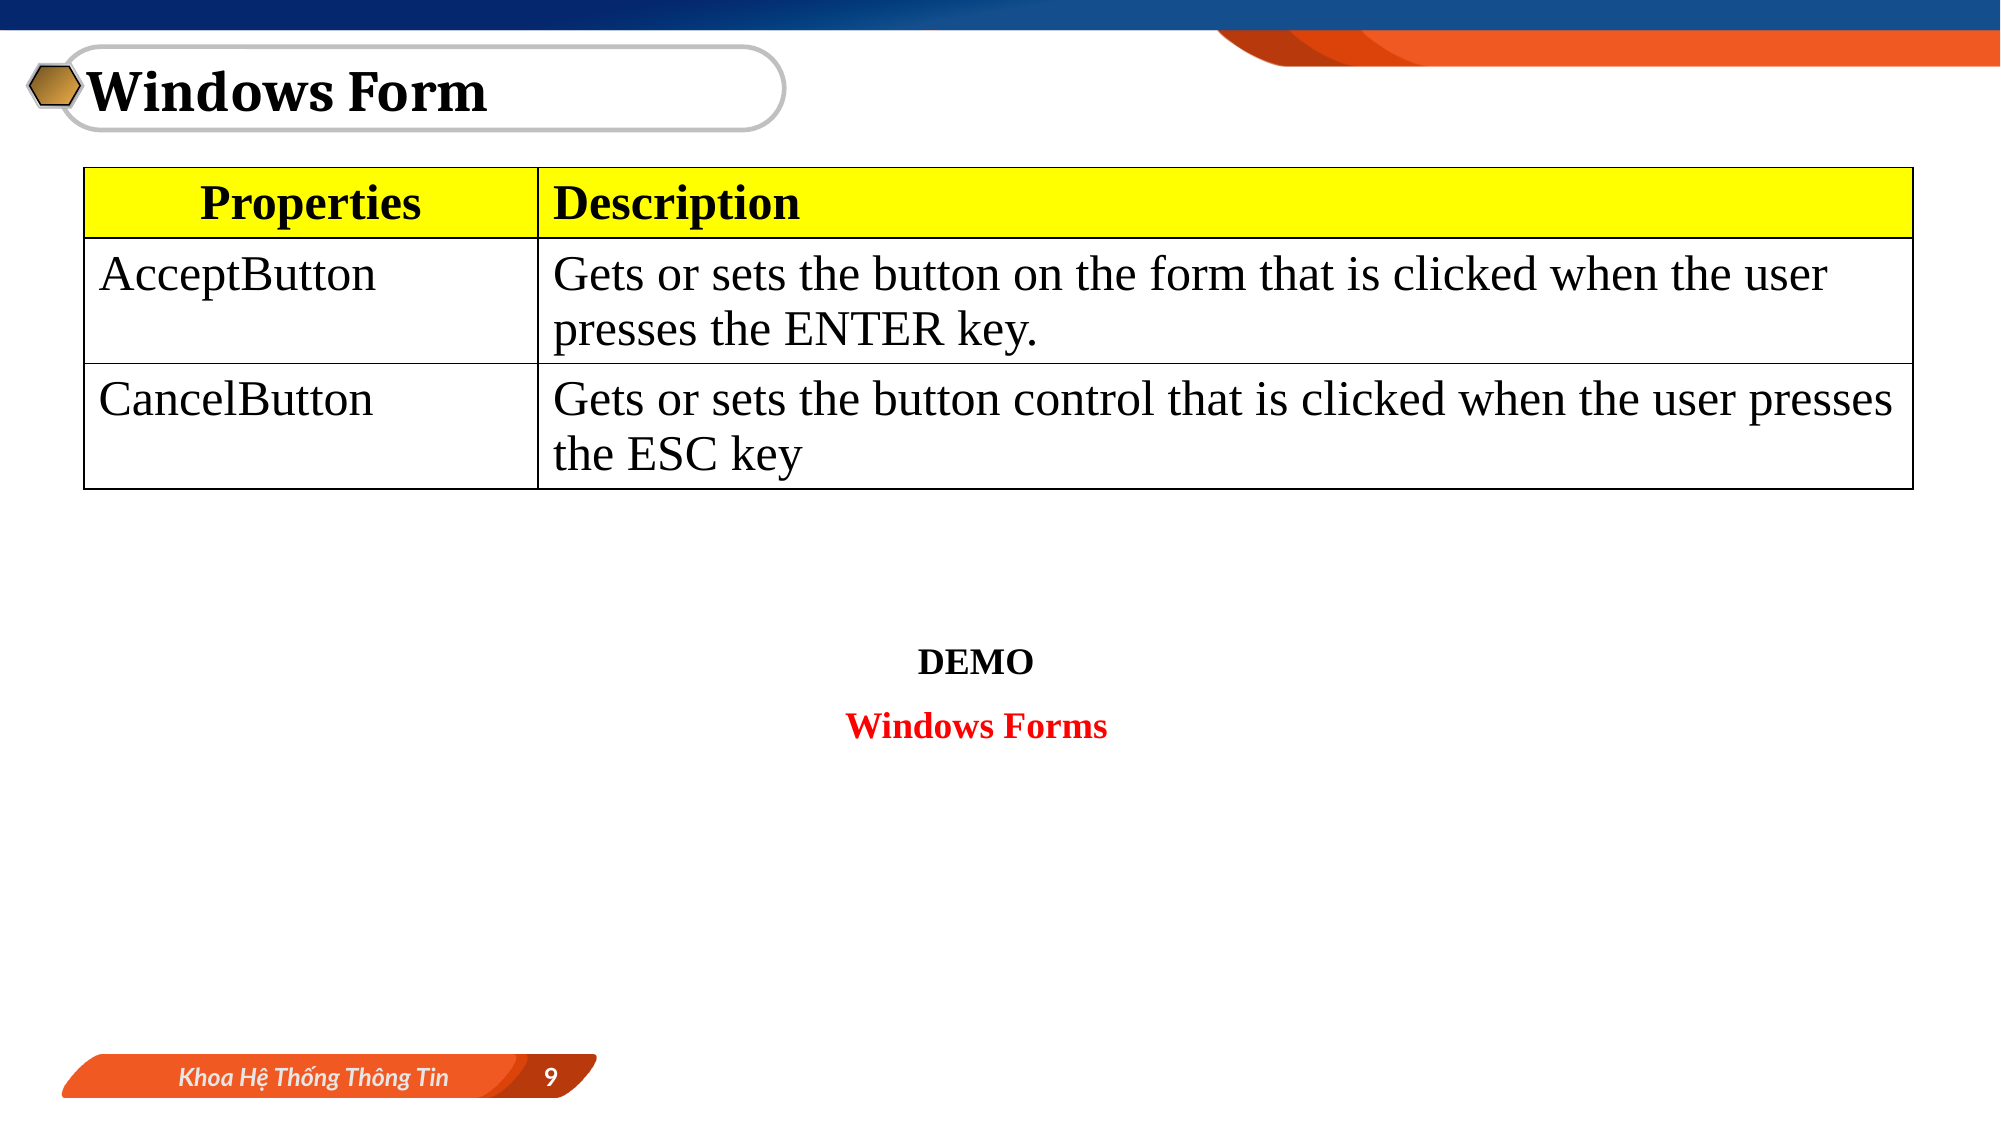

Windows Form

| Properties | Description |
| --- | --- |
| AcceptButton | Gets or sets the button on the form that is clicked when the user presses the ENTER key. |
| CancelButton | Gets or sets the button control that is clicked when the user presses the ESC key |
DEMO
Windows Forms
9
Khoa Hệ Thống Thông Tin